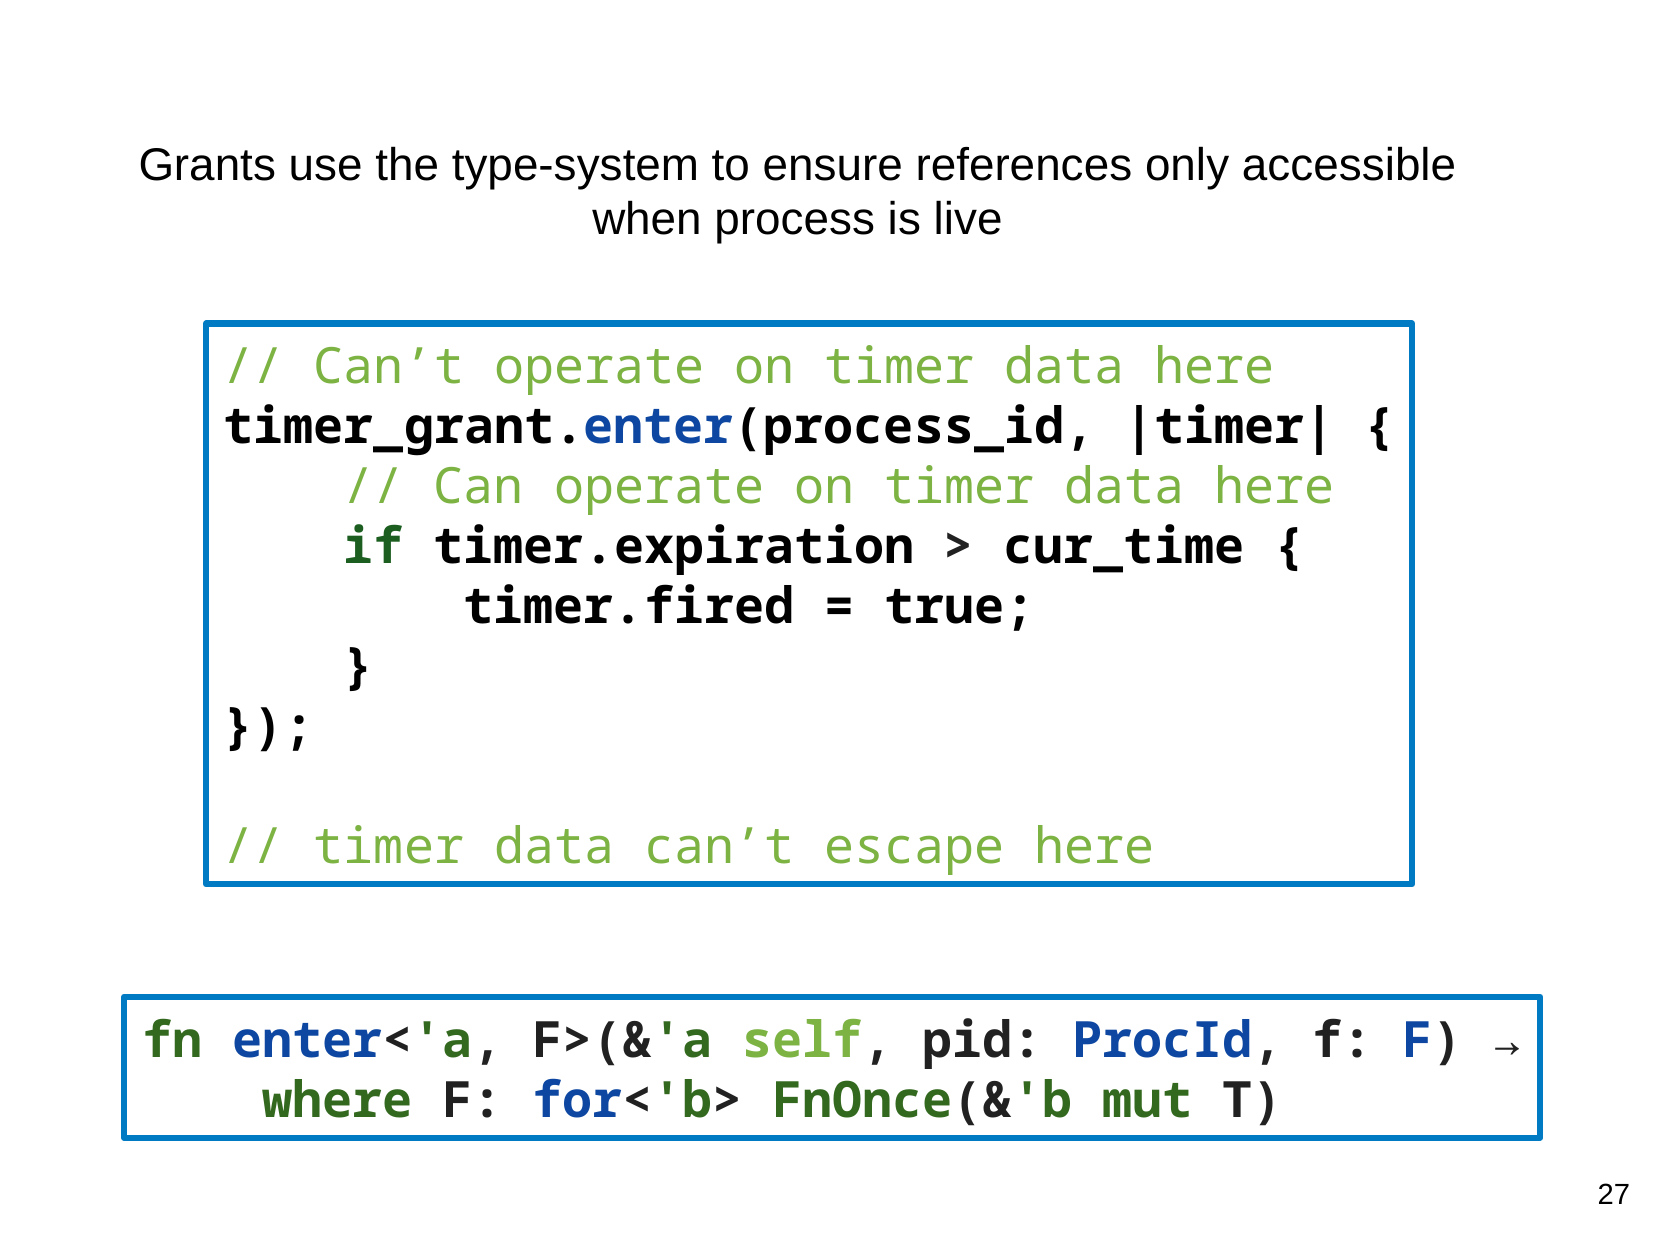

Grants use the type-system to ensure references only accessible when process is live
// Can’t operate on timer data here
timer_grant.enter(process_id, |timer| {
    // Can operate on timer data here
    if timer.expiration > cur_time {
        timer.fired = true;
    }
});

// timer data can’t escape here
fn enter<'a, F>(&'a self, pid: ProcId, f: F) →
    where F: for<'b> FnOnce(&'b mut T)
27